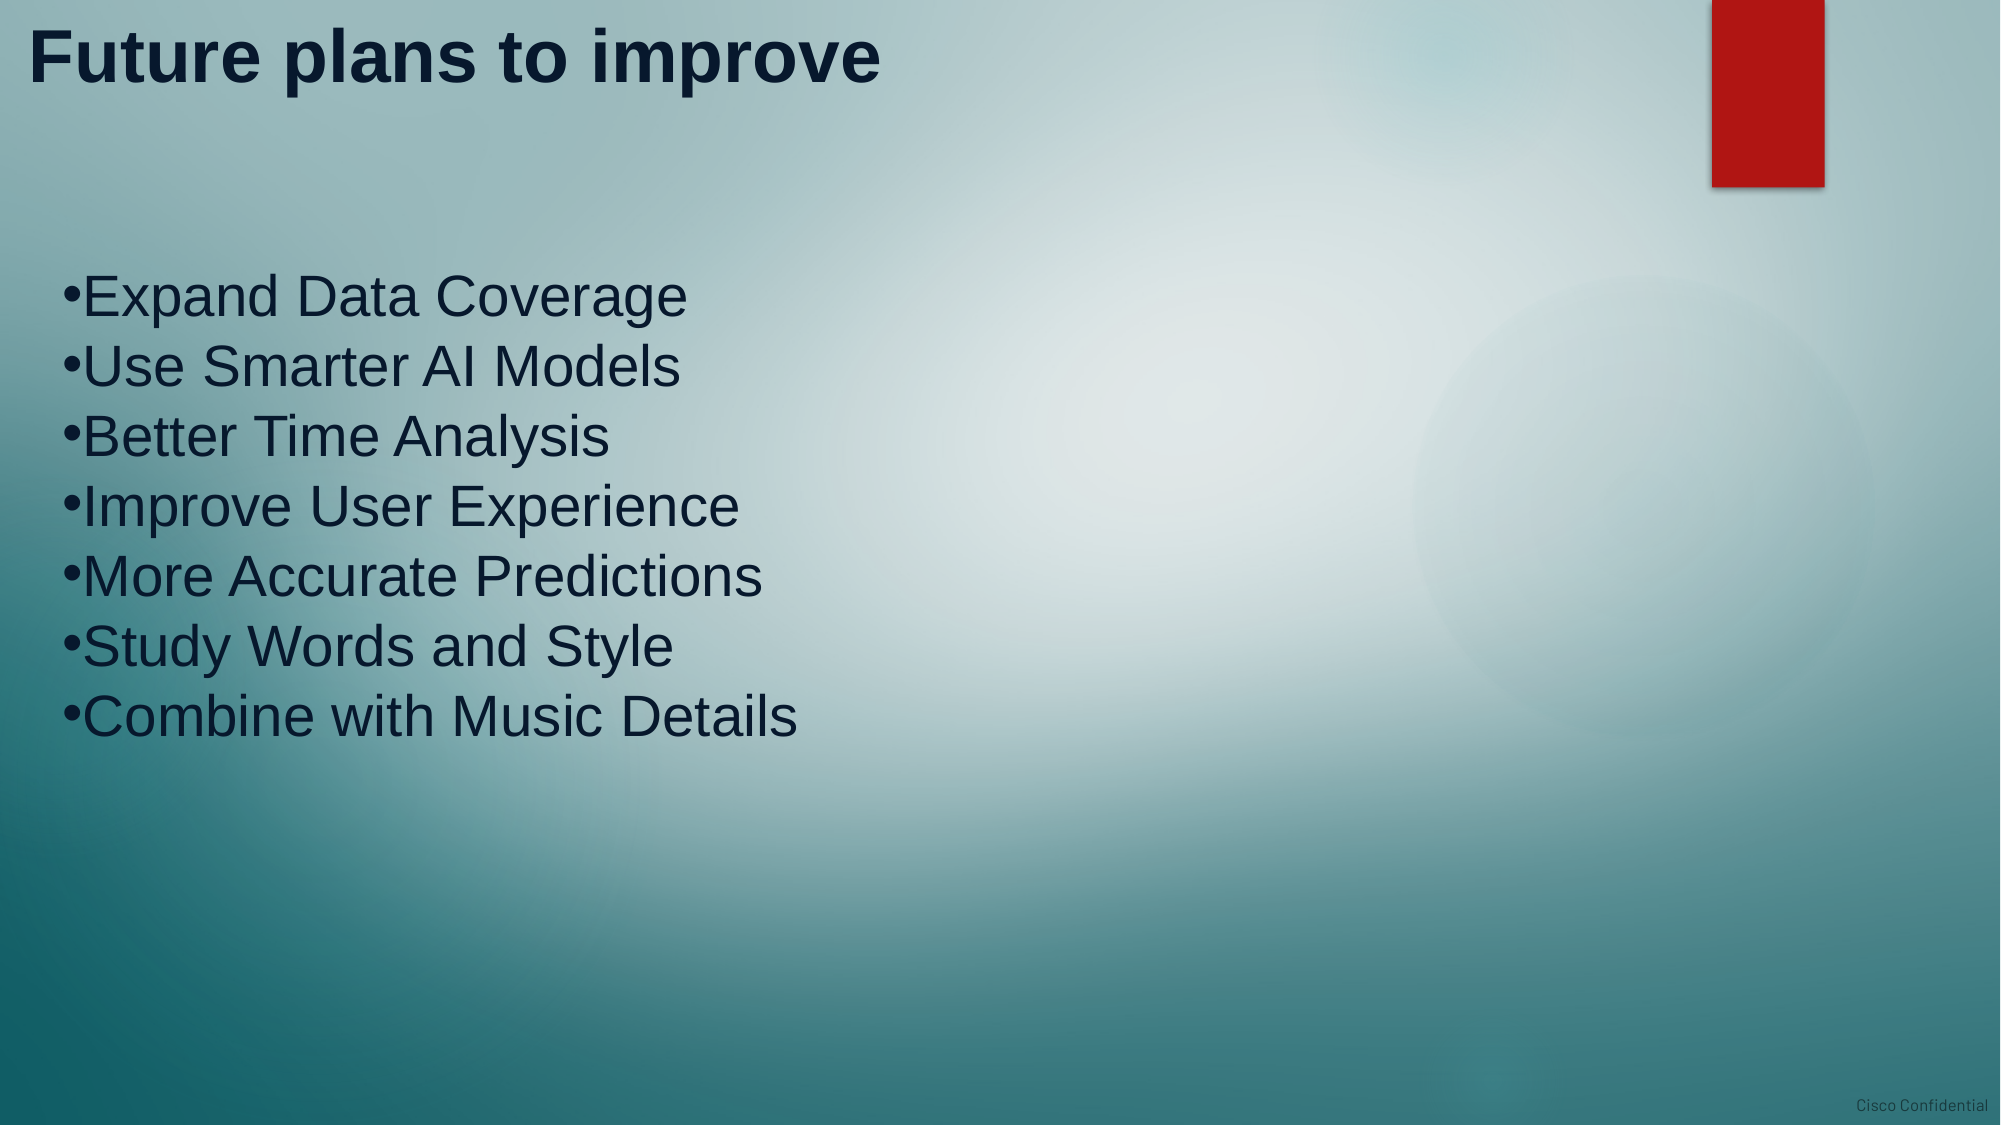

Future plans to improve
Expand Data Coverage
Use Smarter AI Models
Better Time Analysis
Improve User Experience
More Accurate Predictions
Study Words and Style
Combine with Music Details